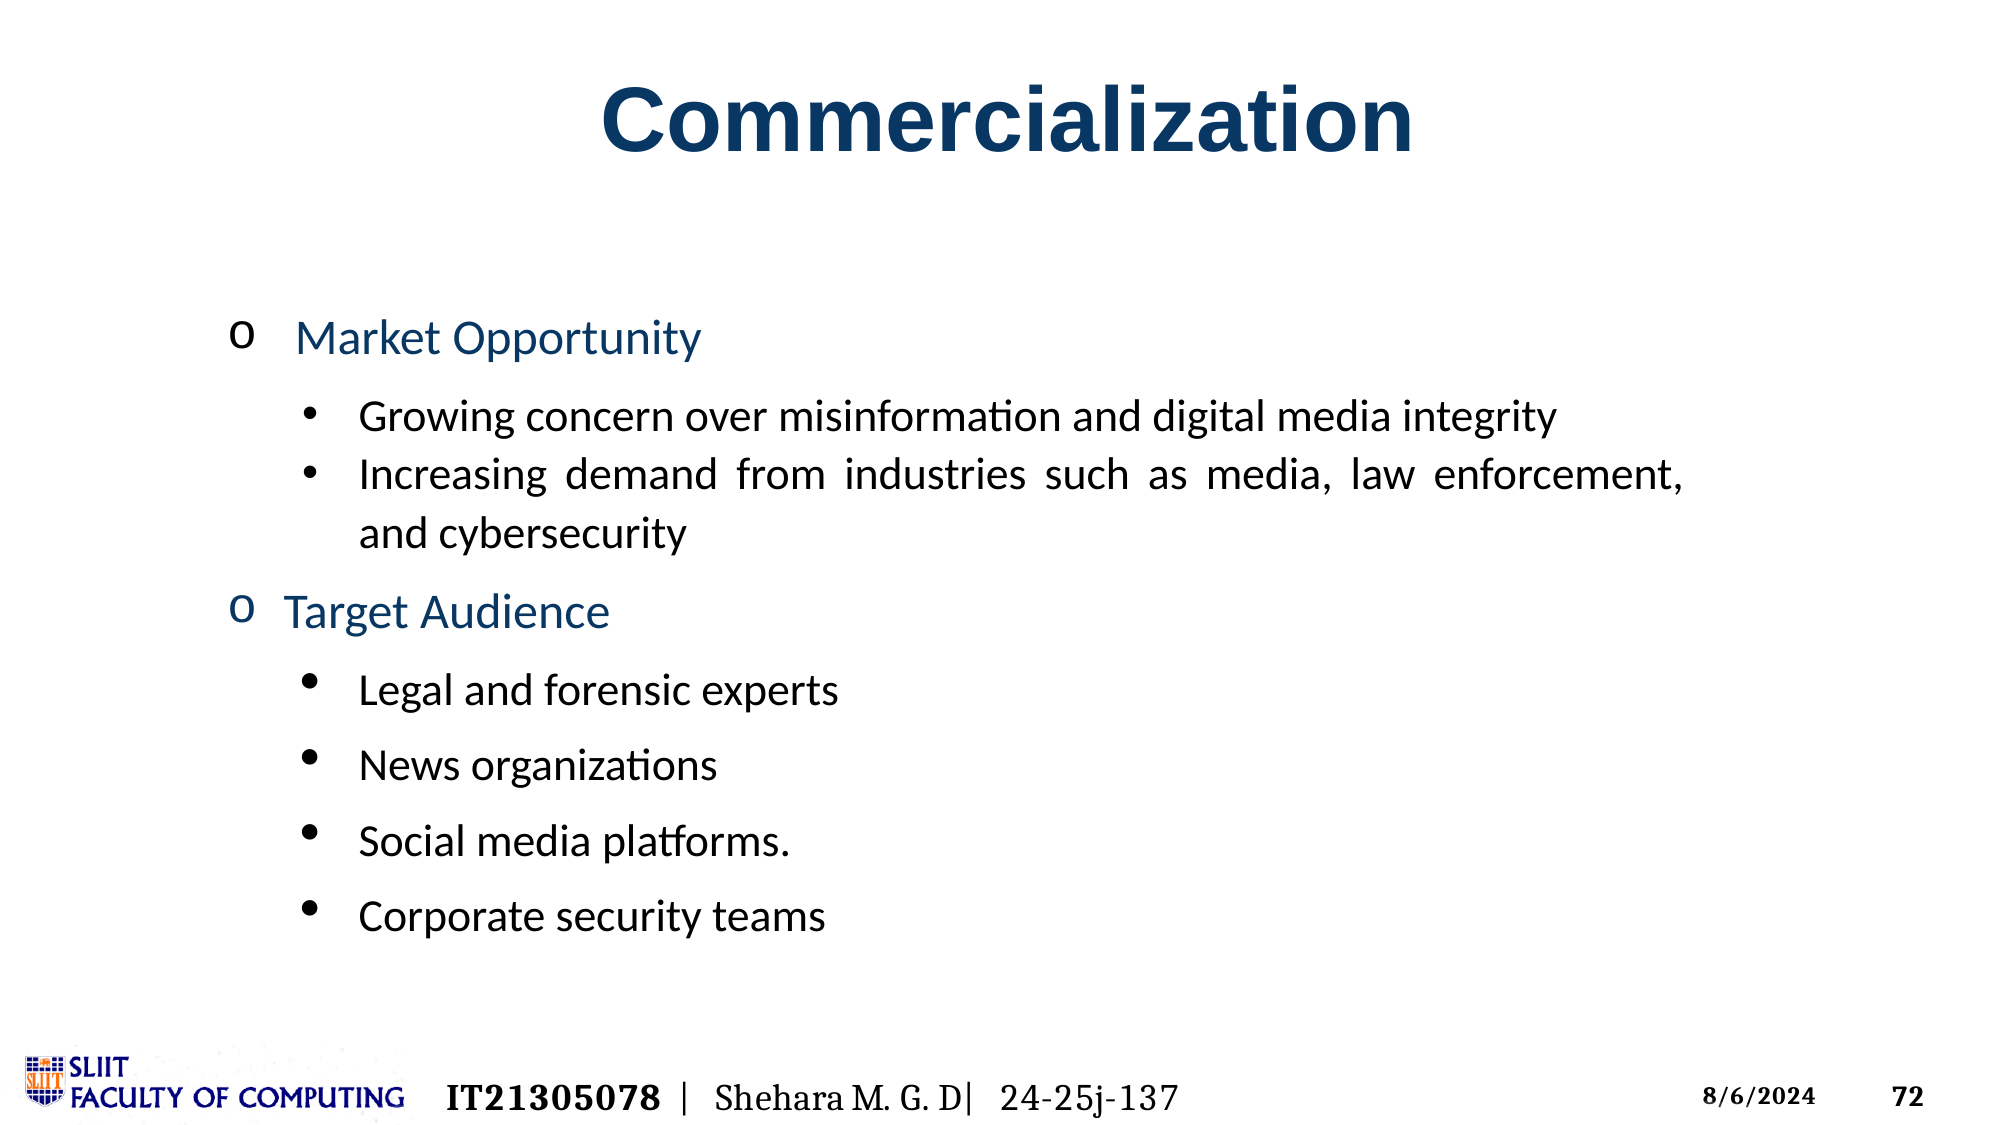

# Commercialization

 Market Opportunity
Growing concern over misinformation and digital media integrity
Increasing demand from industries such as media, law enforcement, and cybersecurity
Target Audience
Legal and forensic experts
News organizations
Social media platforms.
Corporate security teams
IT21305078  |   Shehara M. G. D|   24-25j-137